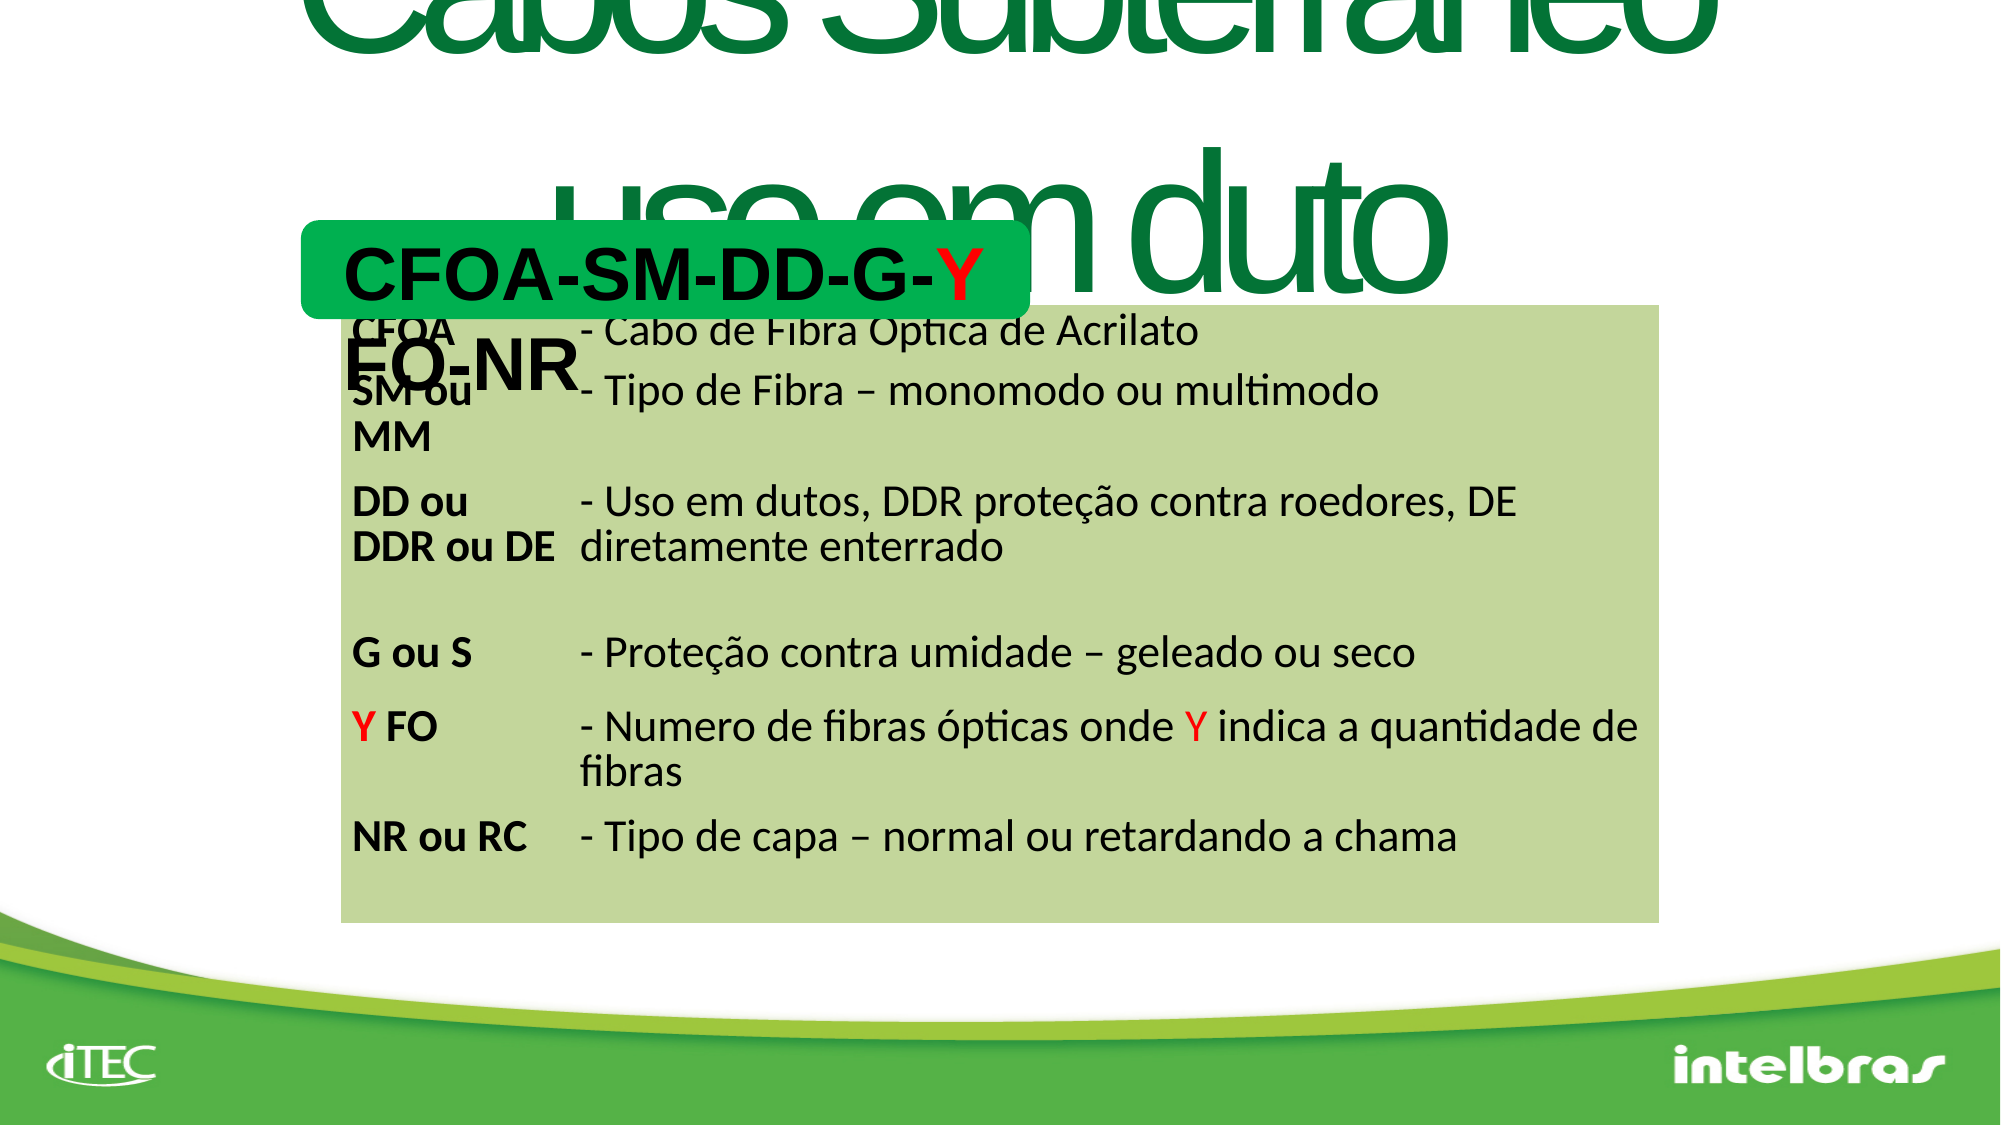

Cabos Subterrâneo uso em duto

CFOA-SM-DD-G-Y FO-NR

| CFOA | - Cabo de Fibra Óptica de Acrilato |
| --- | --- |
| SM ou MM | - Tipo de Fibra – monomodo ou multimodo |
| DD ou DDR ou DE | - Uso em dutos, DDR proteção contra roedores, DE diretamente enterrado |
| G ou S | - Proteção contra umidade – geleado ou seco |
| Y FO | - Numero de fibras ópticas onde Y indica a quantidade de fibras |
| NR ou RC | - Tipo de capa – normal ou retardando a chama |